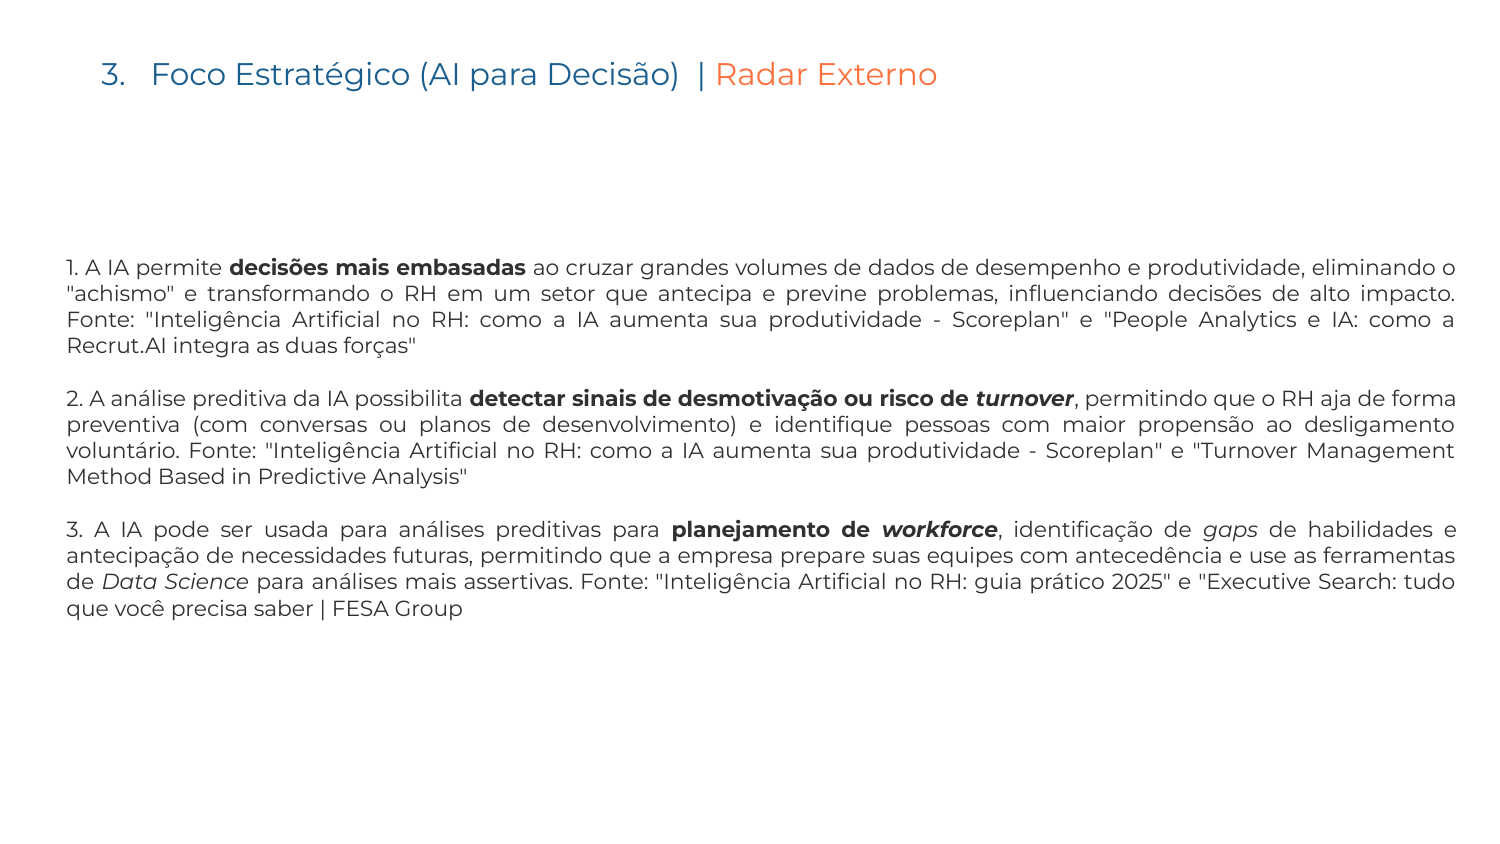

3.   Foco Estratégico (AI para Decisão)  | Radar Externo
1. A IA permite decisões mais embasadas ao cruzar grandes volumes de dados de desempenho e produtividade, eliminando o "achismo" e transformando o RH em um setor que antecipa e previne problemas, influenciando decisões de alto impacto. Fonte: "Inteligência Artificial no RH: como a IA aumenta sua produtividade - Scoreplan" e "People Analytics e IA: como a Recrut.AI integra as duas forças"

2. A análise preditiva da IA possibilita detectar sinais de desmotivação ou risco de turnover, permitindo que o RH aja de forma preventiva (com conversas ou planos de desenvolvimento) e identifique pessoas com maior propensão ao desligamento voluntário. Fonte: "Inteligência Artificial no RH: como a IA aumenta sua produtividade - Scoreplan" e "Turnover Management Method Based in Predictive Analysis"

3. A IA pode ser usada para análises preditivas para planejamento de workforce, identificação de gaps de habilidades e antecipação de necessidades futuras, permitindo que a empresa prepare suas equipes com antecedência e use as ferramentas de Data Science para análises mais assertivas. Fonte: "Inteligência Artificial no RH: guia prático 2025" e "Executive Search: tudo que você precisa saber | FESA Group